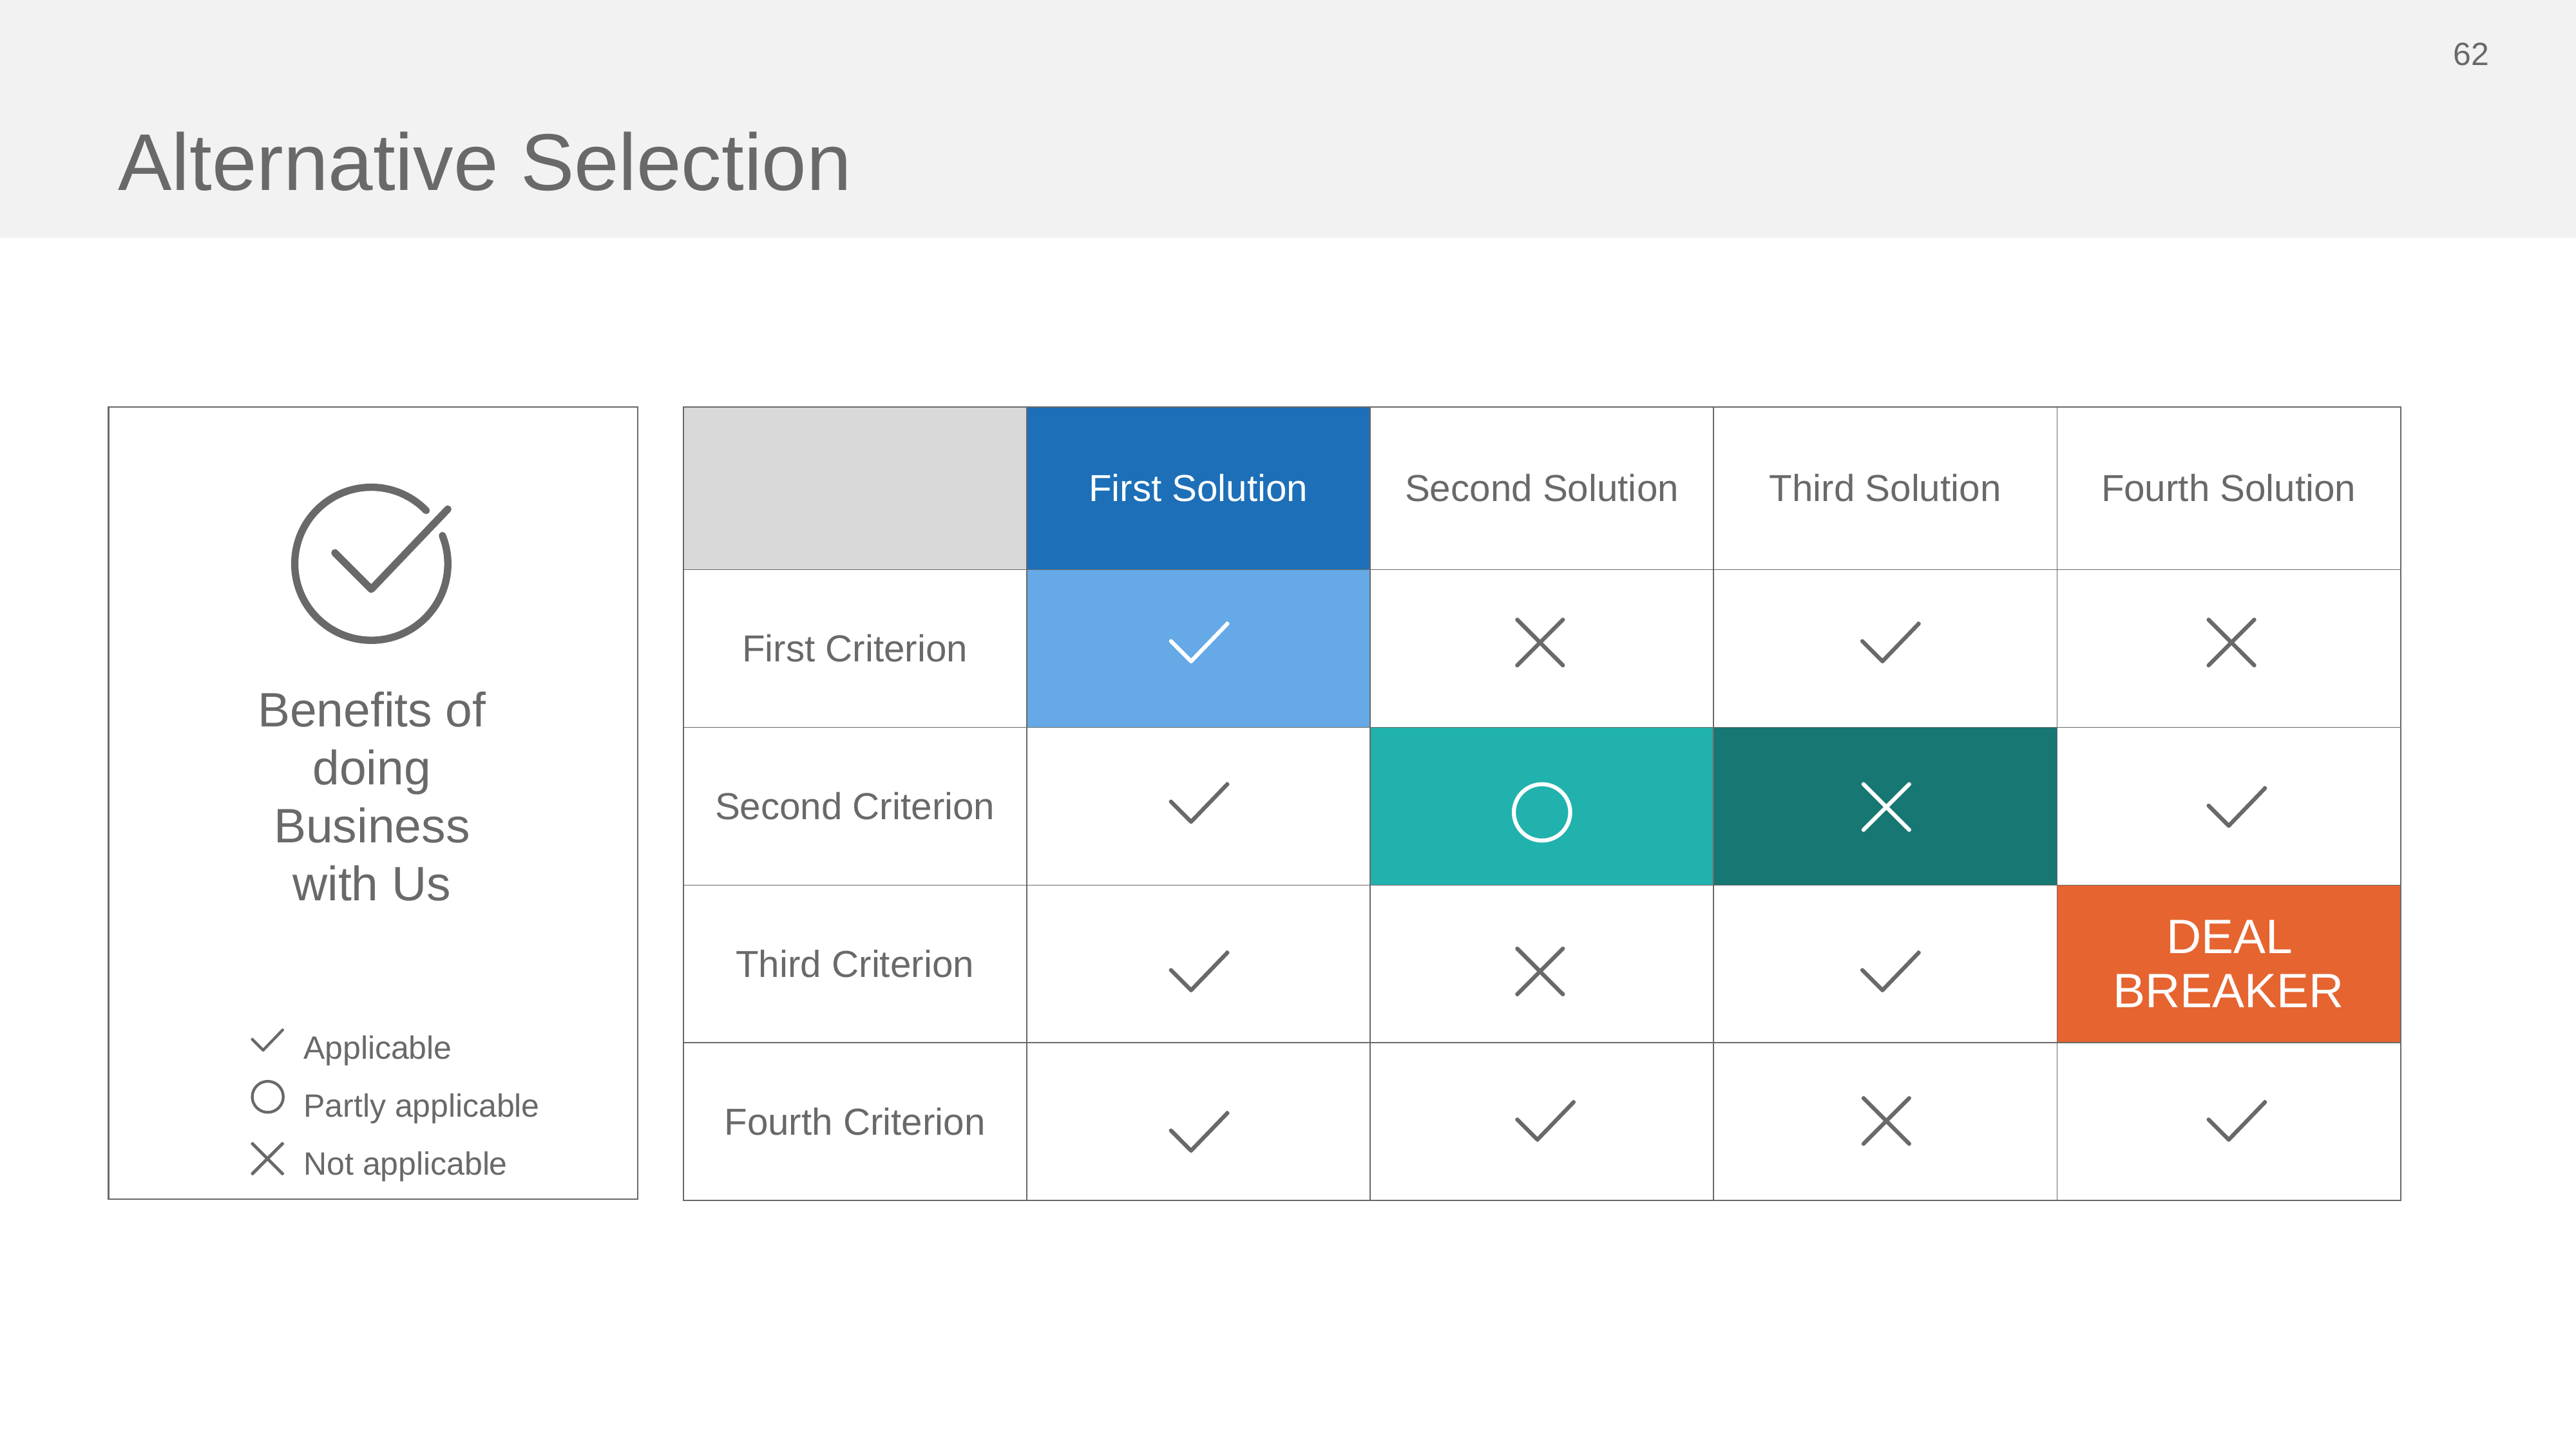

# Alternative Selection

|  | First Solution | Second Solution | Third Solution | Fourth Solution |
| --- | --- | --- | --- | --- |
| First Criterion |  |  |  |  |
| Second Criterion |  |  |  |  |
| Third Criterion |  |  |  | DEAL BREAKER |
| Fourth Criterion |  |  |  |  |

Benefits of
doing
Business
with Us

Applicable
Partly applicable
Not applicable